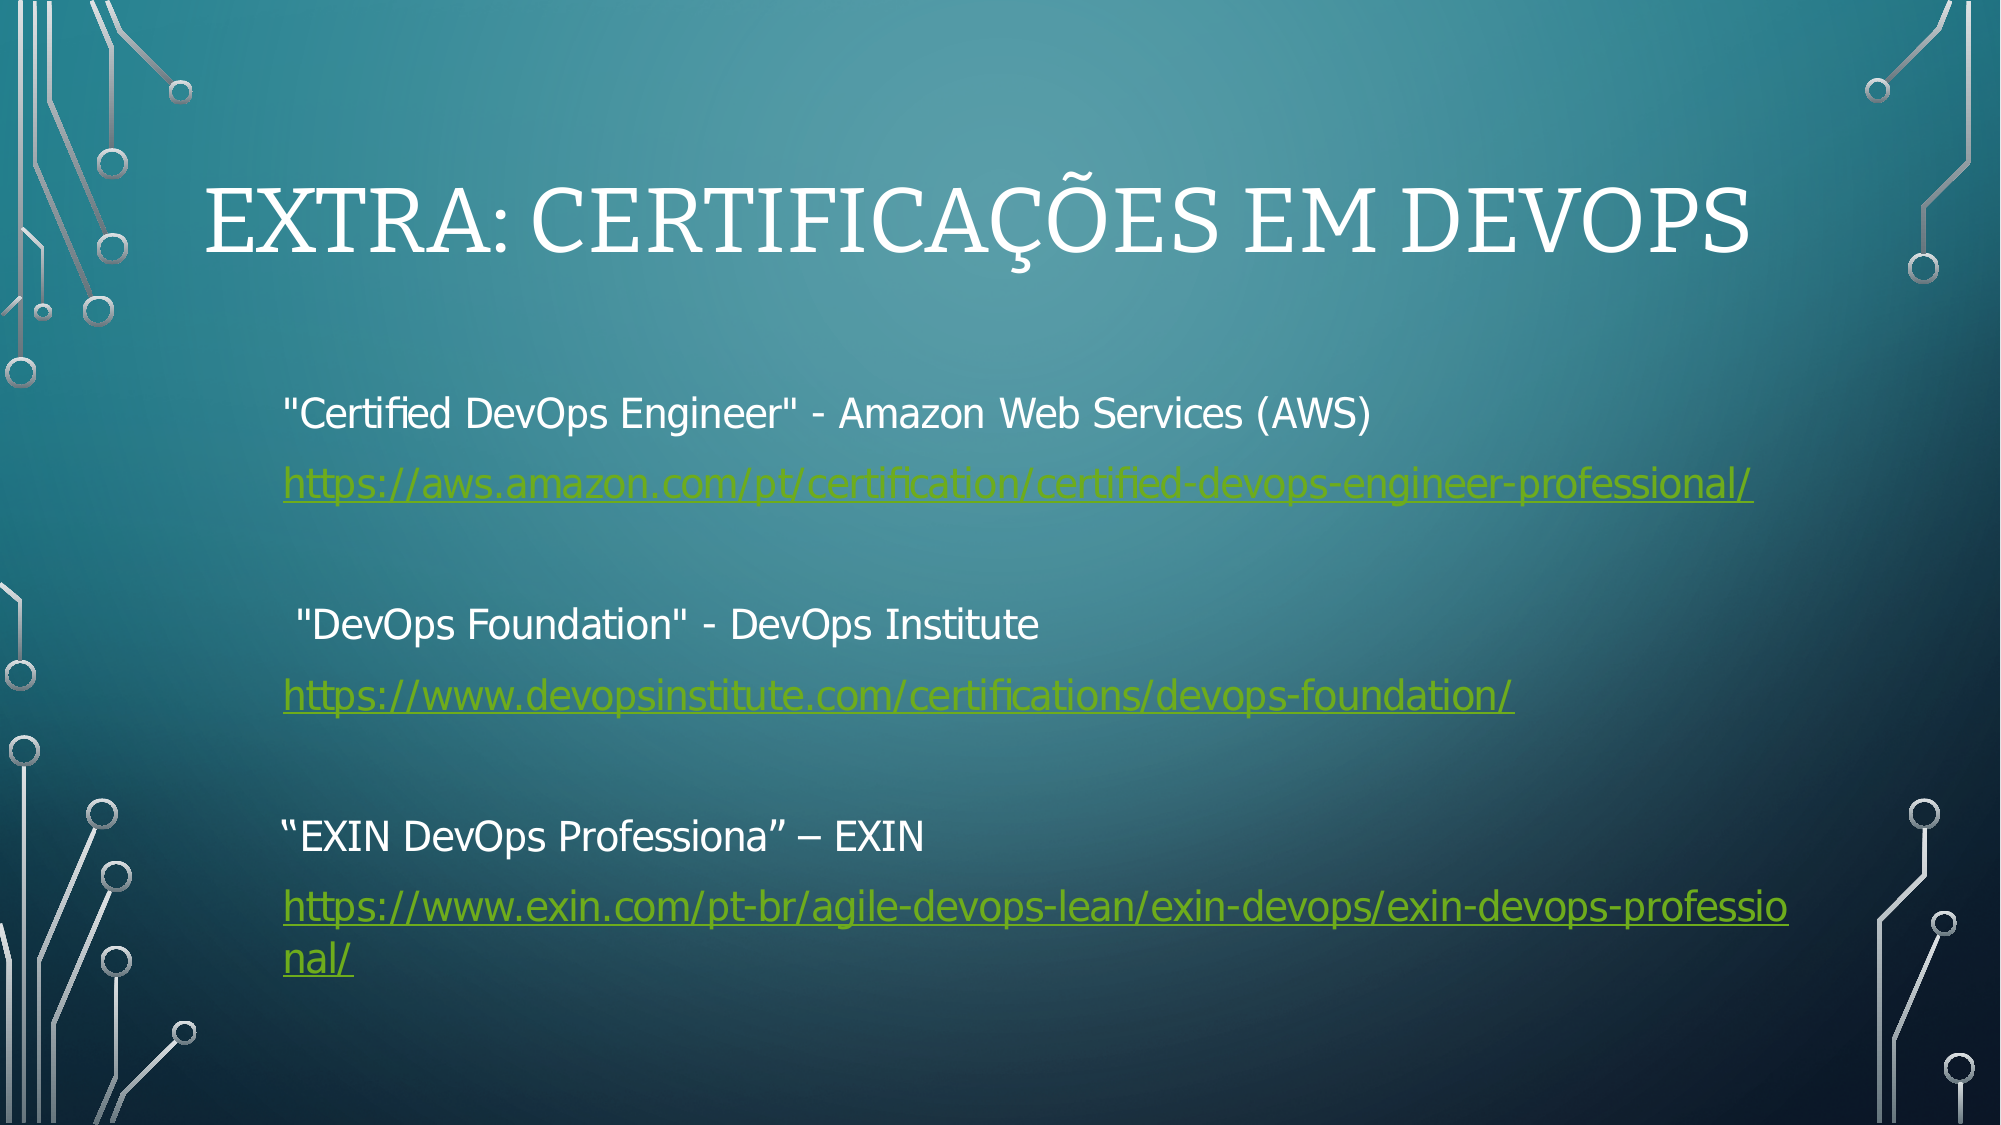

# EXTRA: CERTIFICAÇÕES EM DEVOPS
"Certified DevOps Engineer" - Amazon Web Services (AWS)
https://aws.amazon.com/pt/certification/certified-devops-engineer-professional/

 "DevOps Foundation" - DevOps Institute
https://www.devopsinstitute.com/certifications/devops-foundation/

“EXIN DevOps Professiona” – EXIN
https://www.exin.com/pt-br/agile-devops-lean/exin-devops/exin-devops-professional/